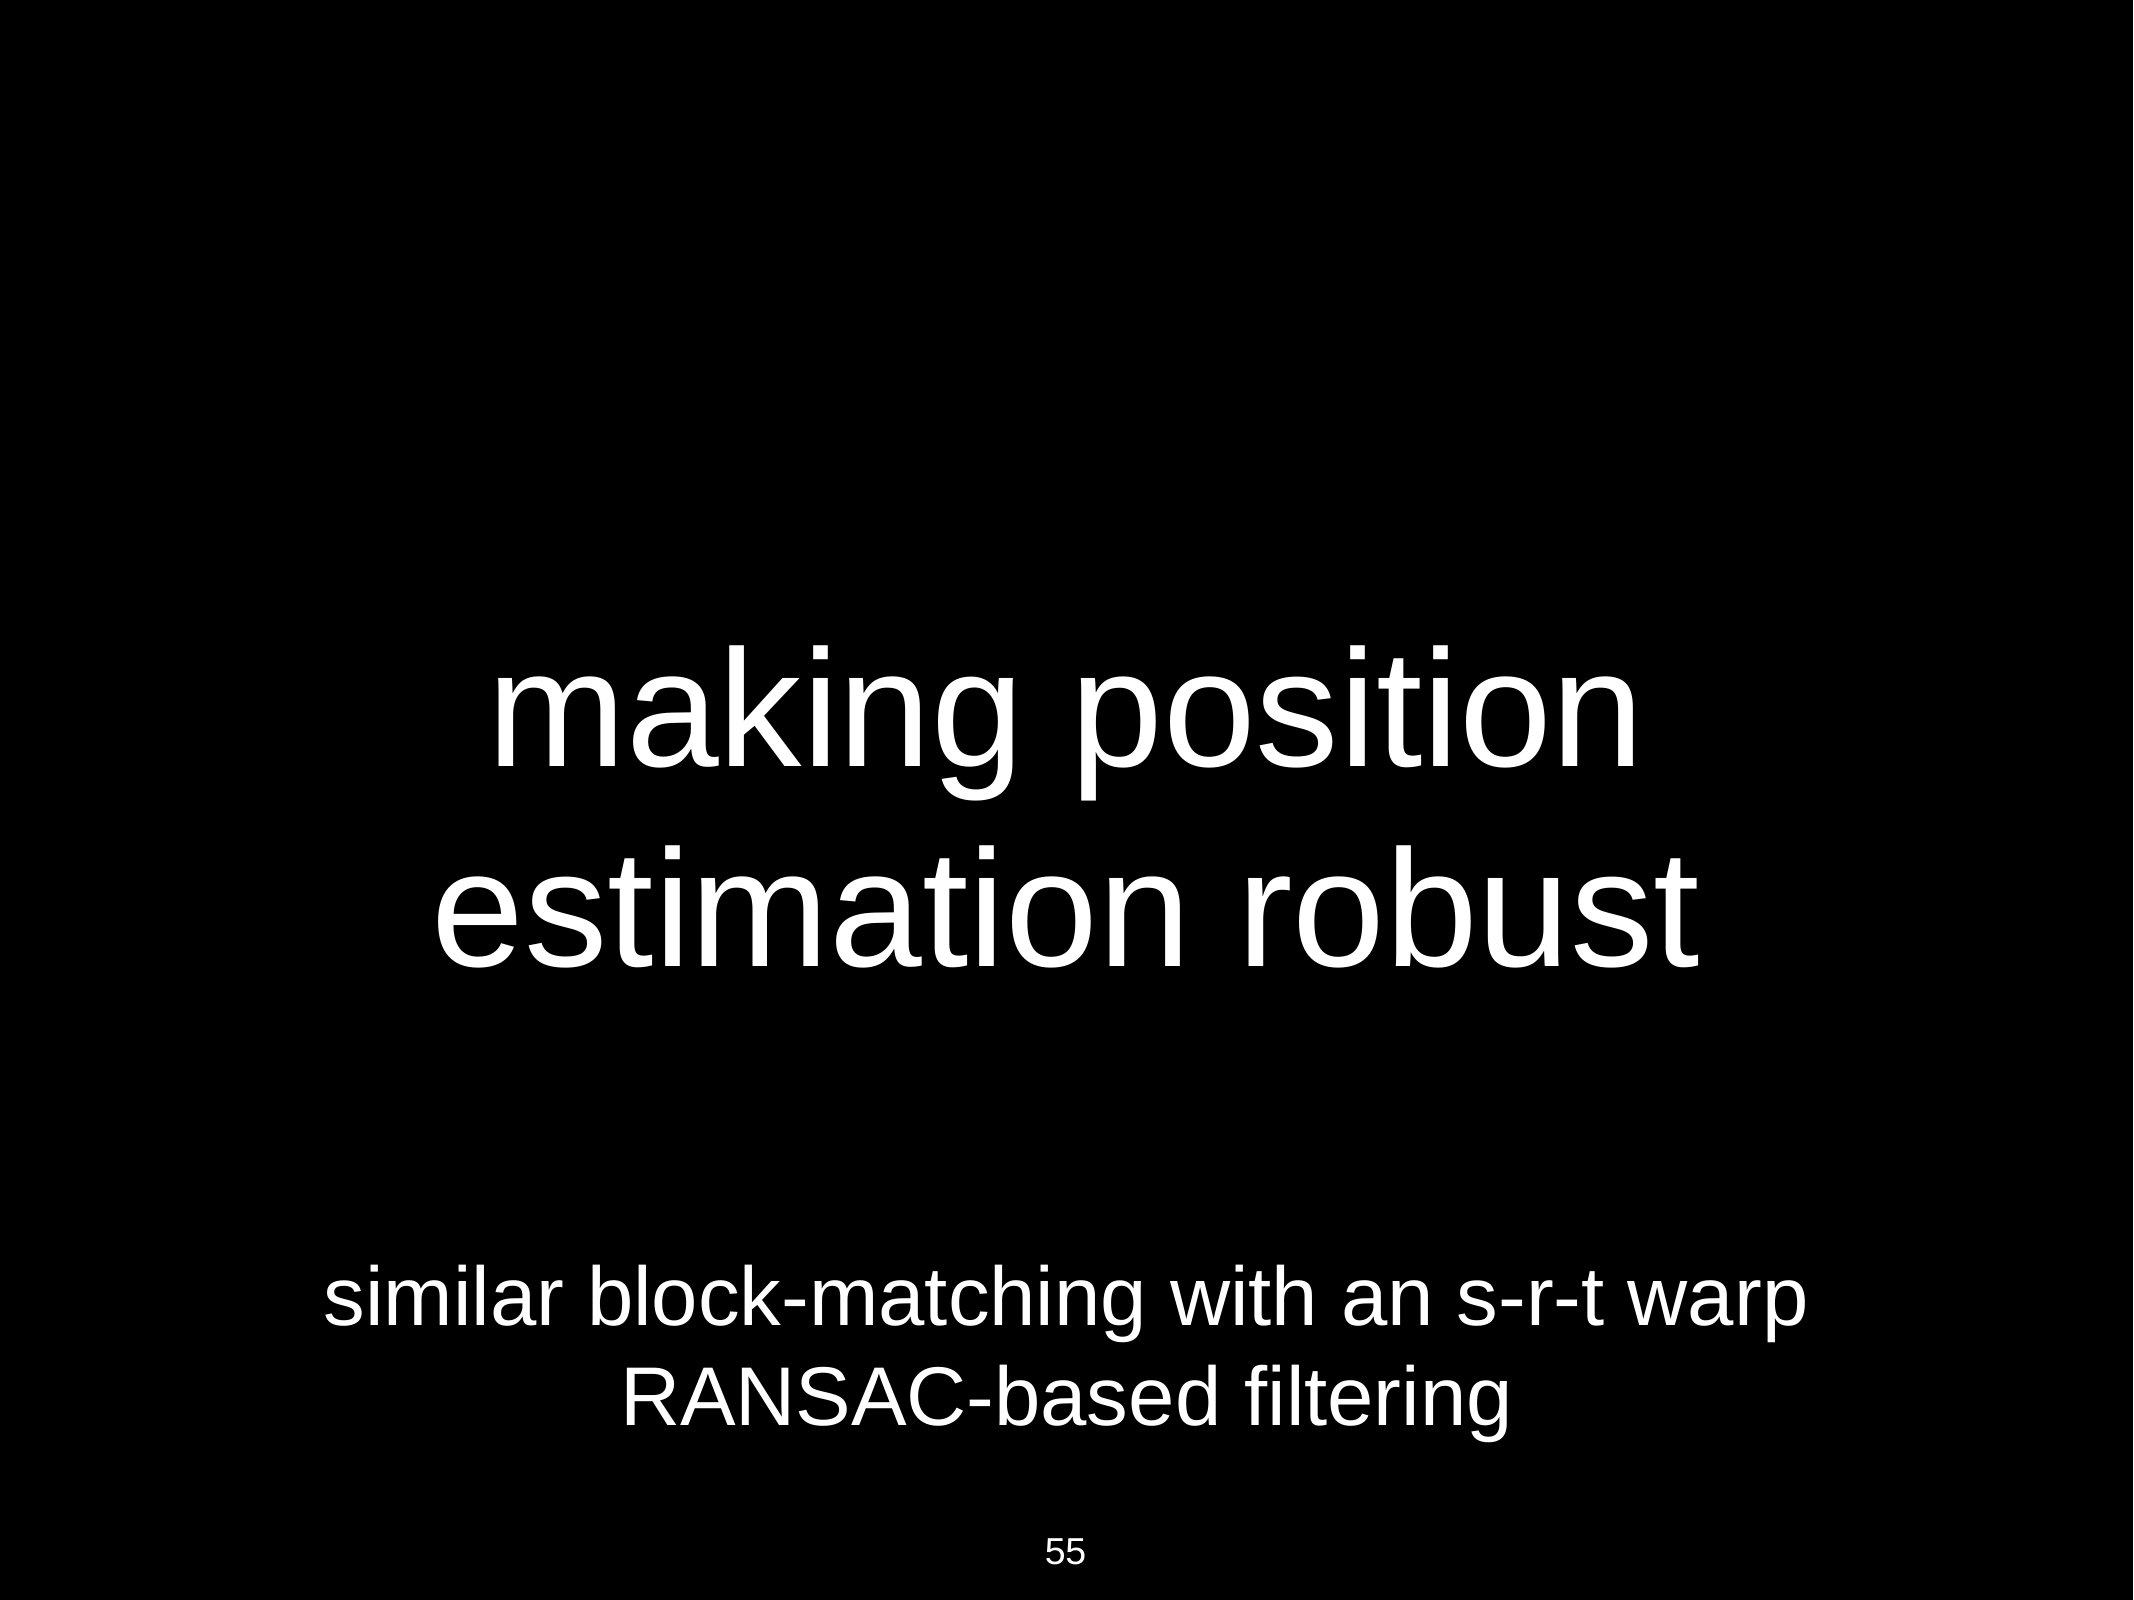

55
# making position estimation robust
similar block-matching with an s-r-t warp
RANSAC-based filtering